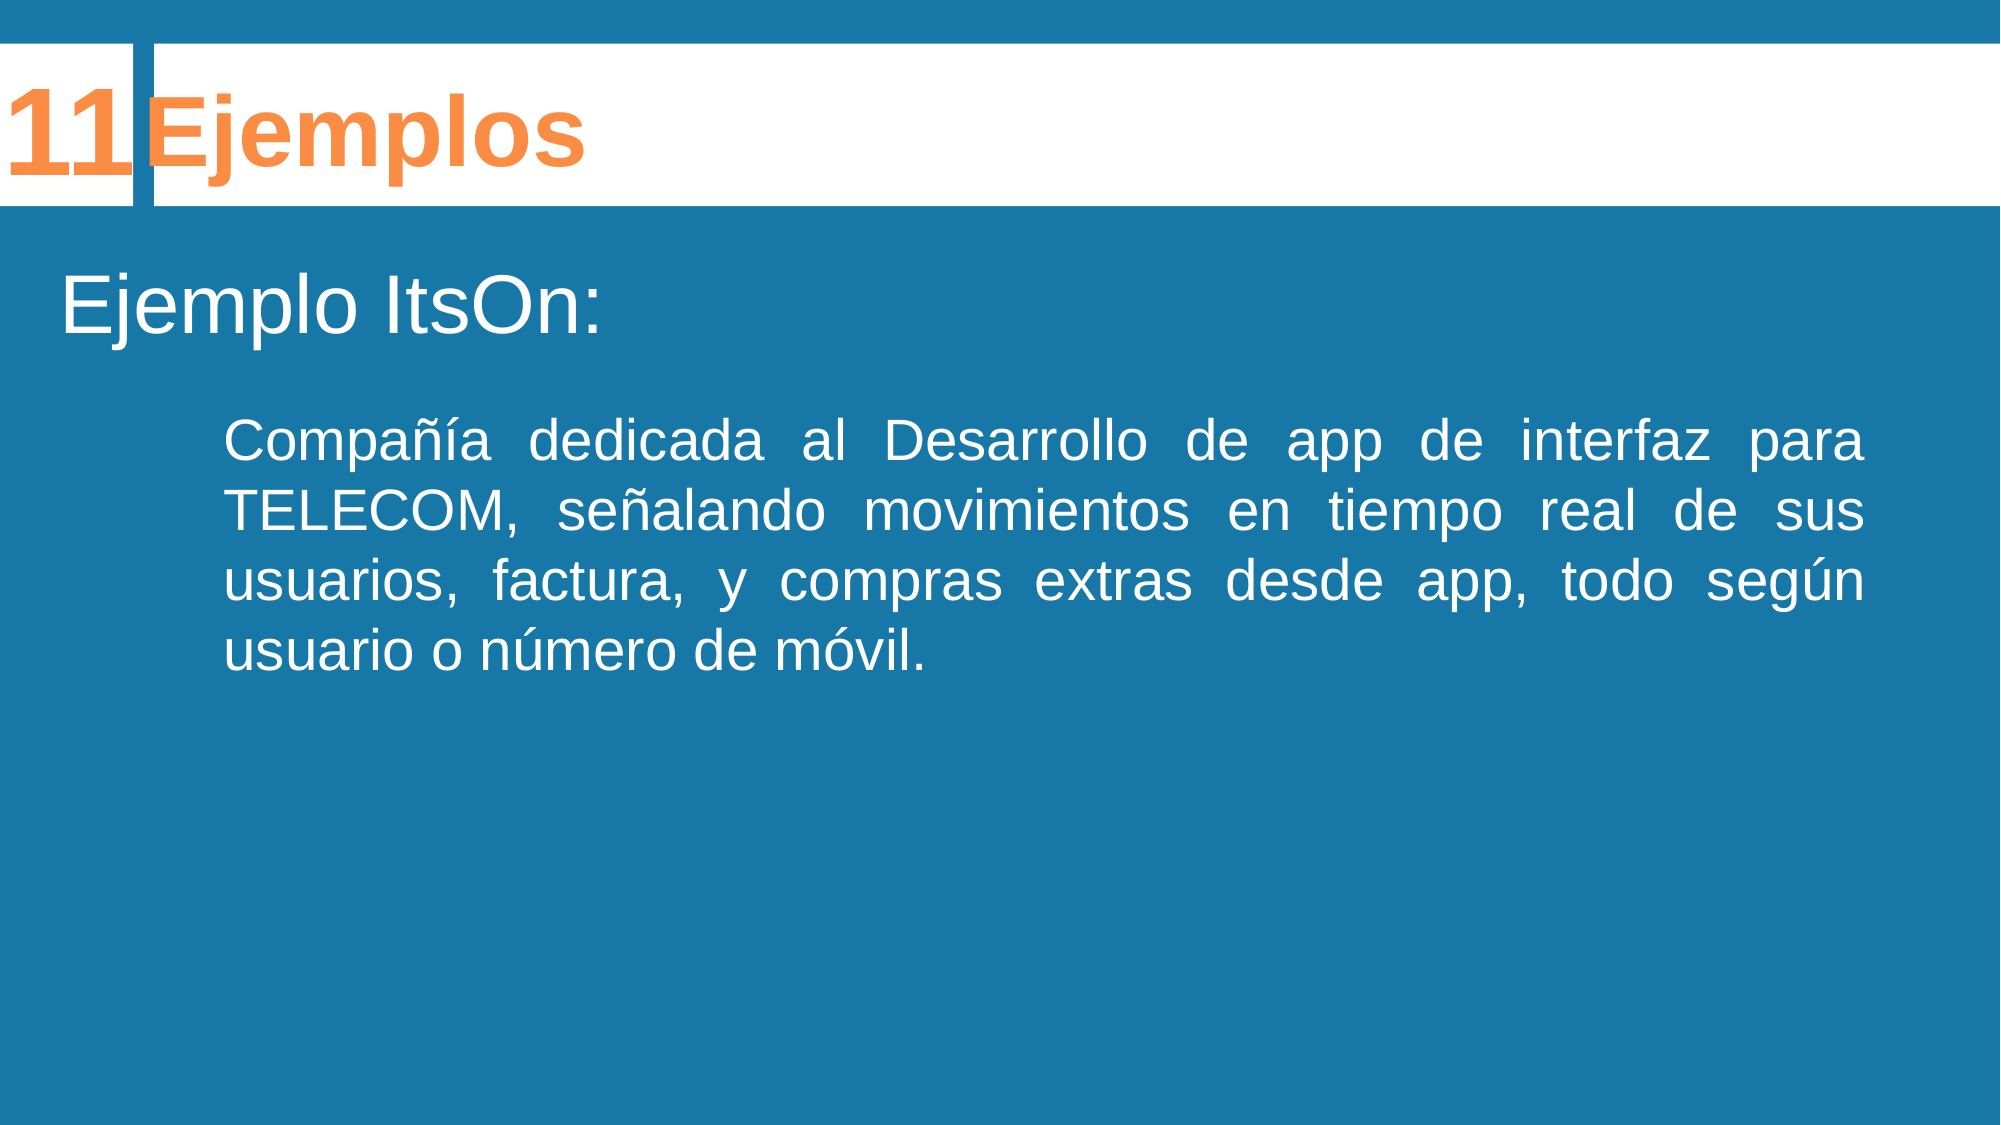

11

Ejemplos
Ejemplo ItsOn:
Compañía dedicada al Desarrollo de app de interfaz para TELECOM, señalando movimientos en tiempo real de sus usuarios, factura, y compras extras desde app, todo según usuario o número de móvil.